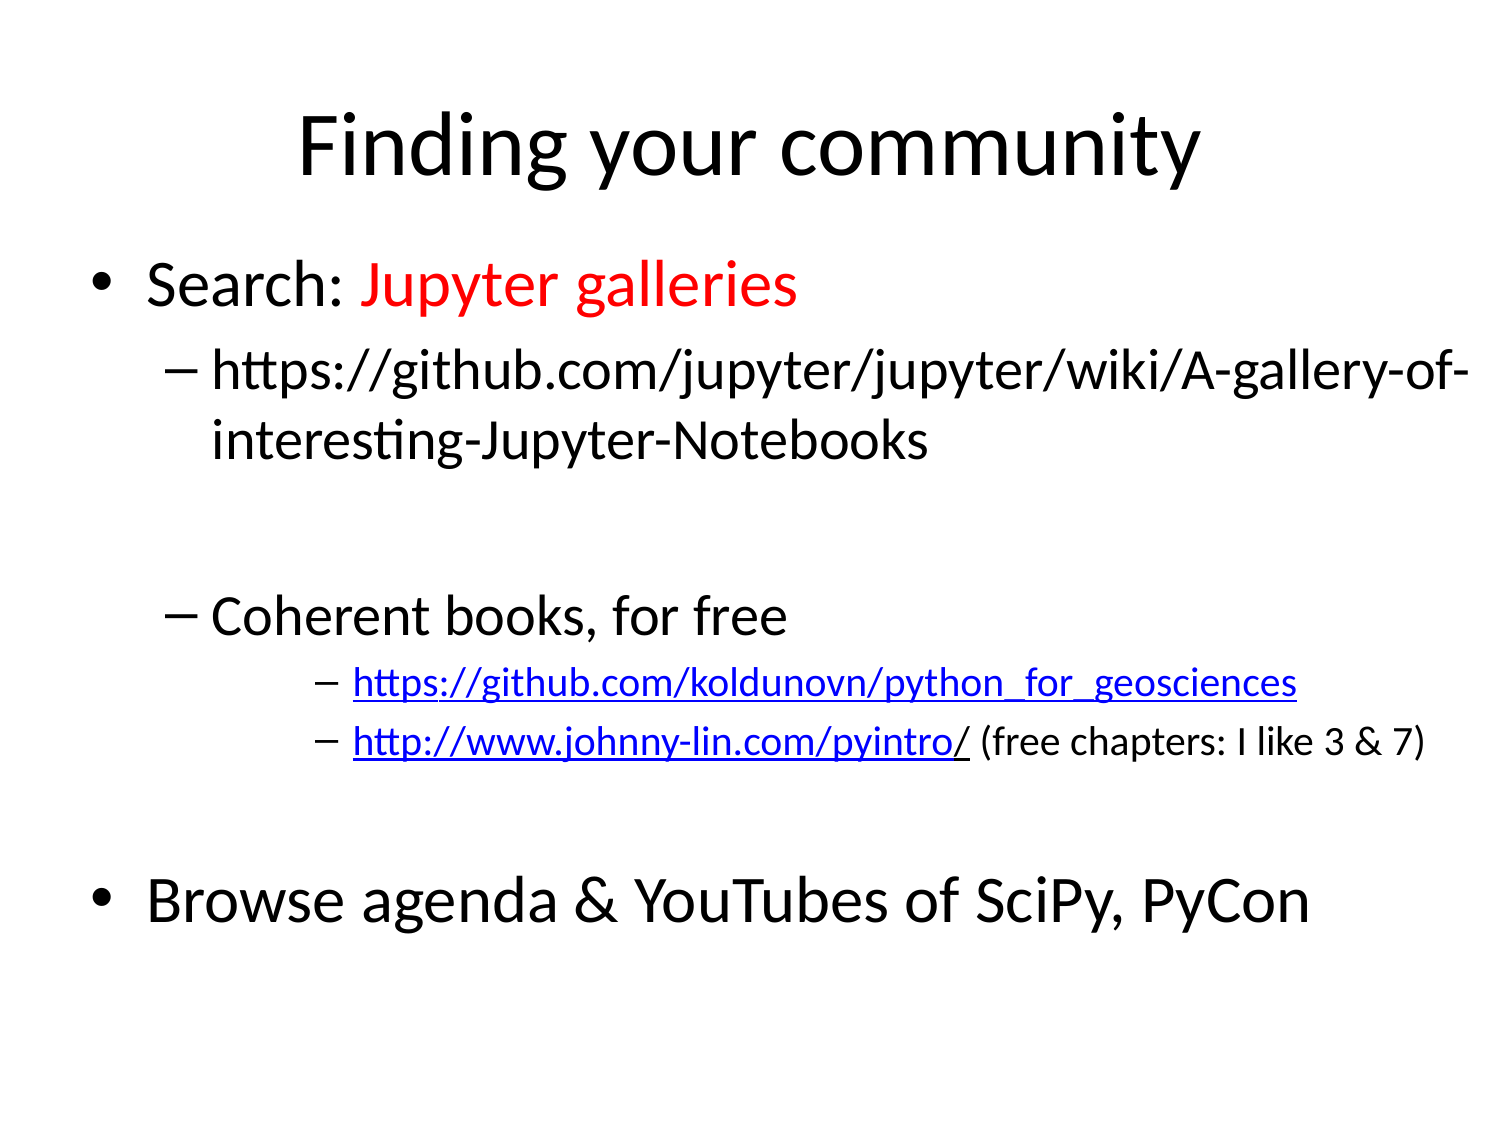

# Finding your community
Search: Jupyter galleries
https://github.com/jupyter/jupyter/wiki/A-gallery-of-interesting-Jupyter-Notebooks

Coherent books, for free
https://github.com/koldunovn/python_for_geosciences
http://www.johnny-lin.com/pyintro/ (free chapters: I like 3 & 7)

Browse agenda & YouTubes of SciPy, PyCon